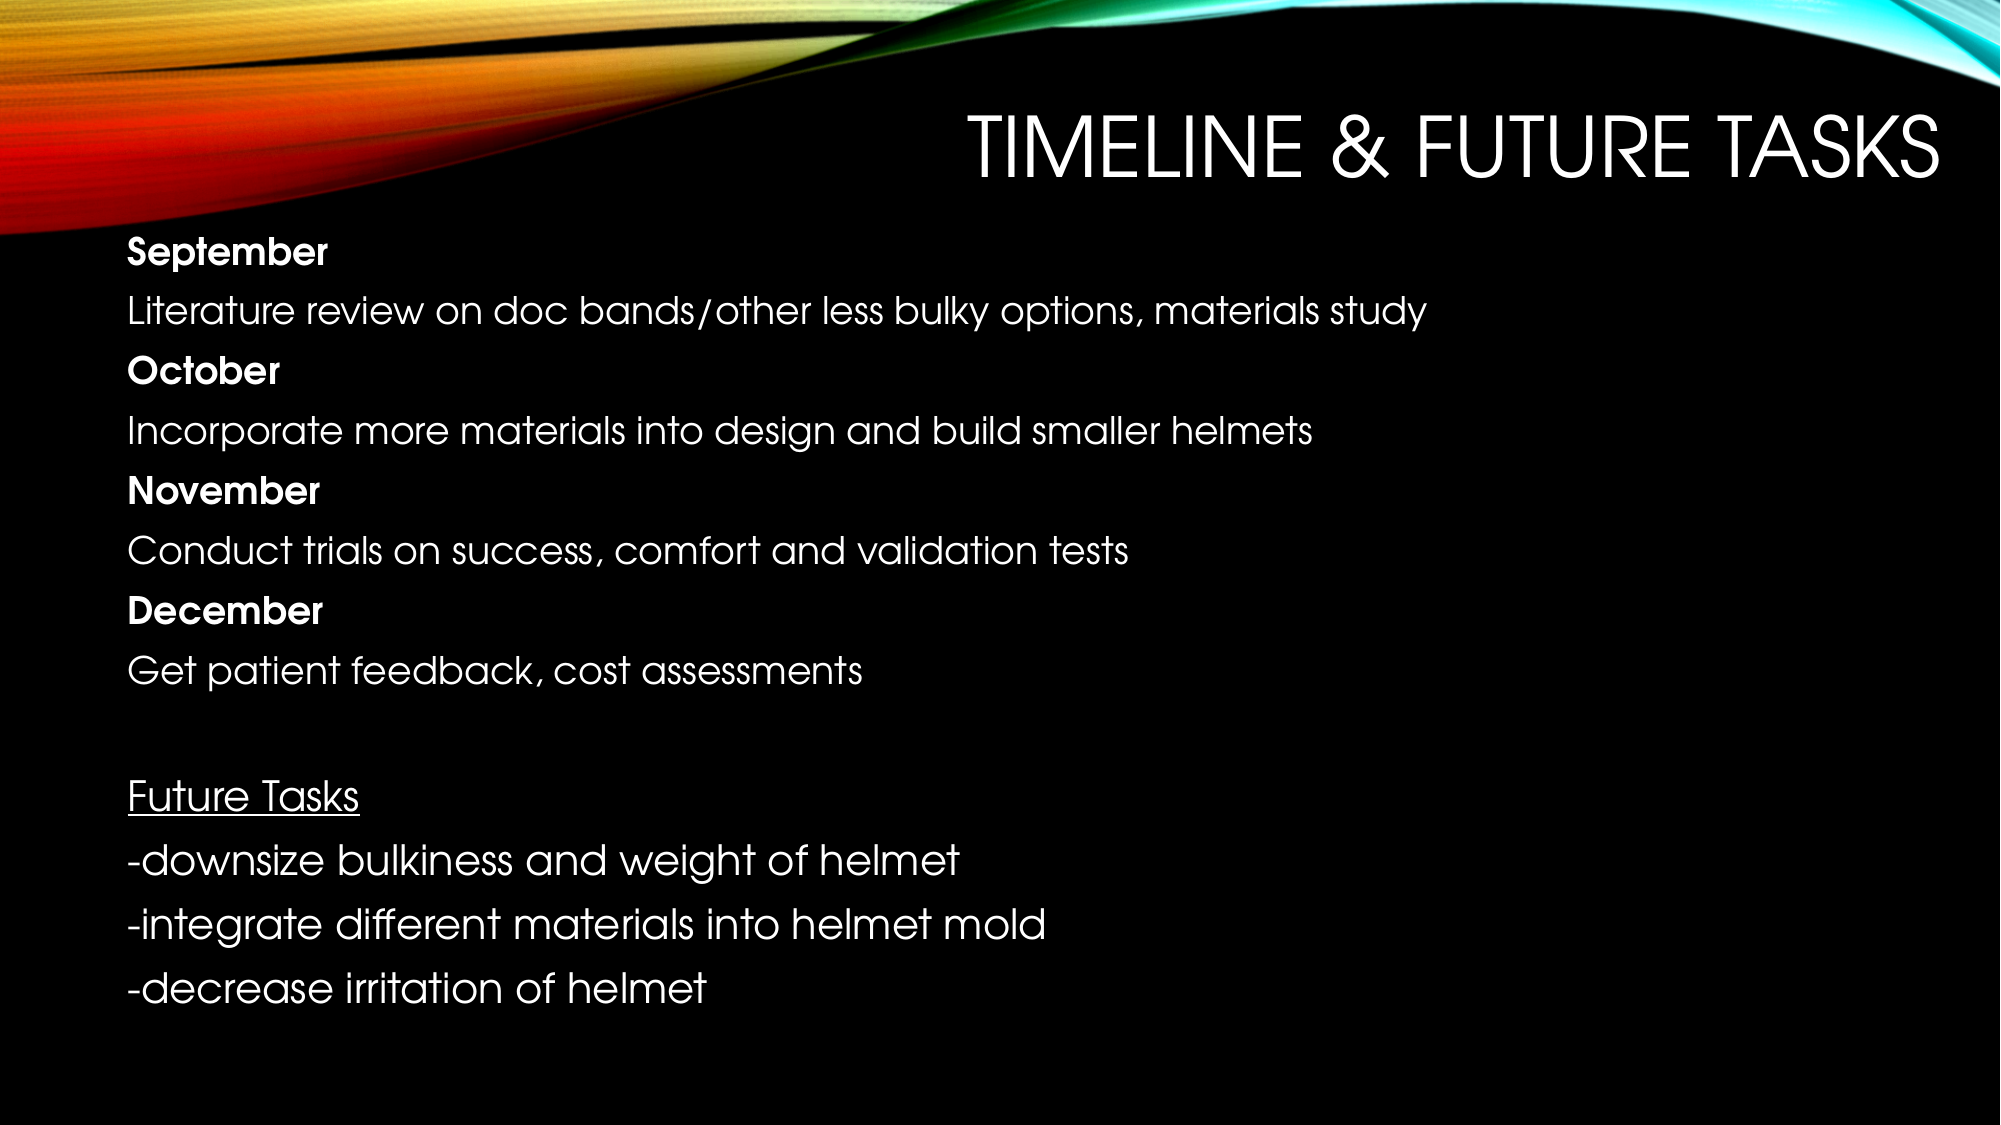

# Timeline & Future Tasks
September
Literature review on doc bands/other less bulky options, materials study
October
Incorporate more materials into design and build smaller helmets
November
Conduct trials on success, comfort and validation tests
December
Get patient feedback, cost assessments

Future Tasks
-downsize bulkiness and weight of helmet
-integrate different materials into helmet mold
-decrease irritation of helmet